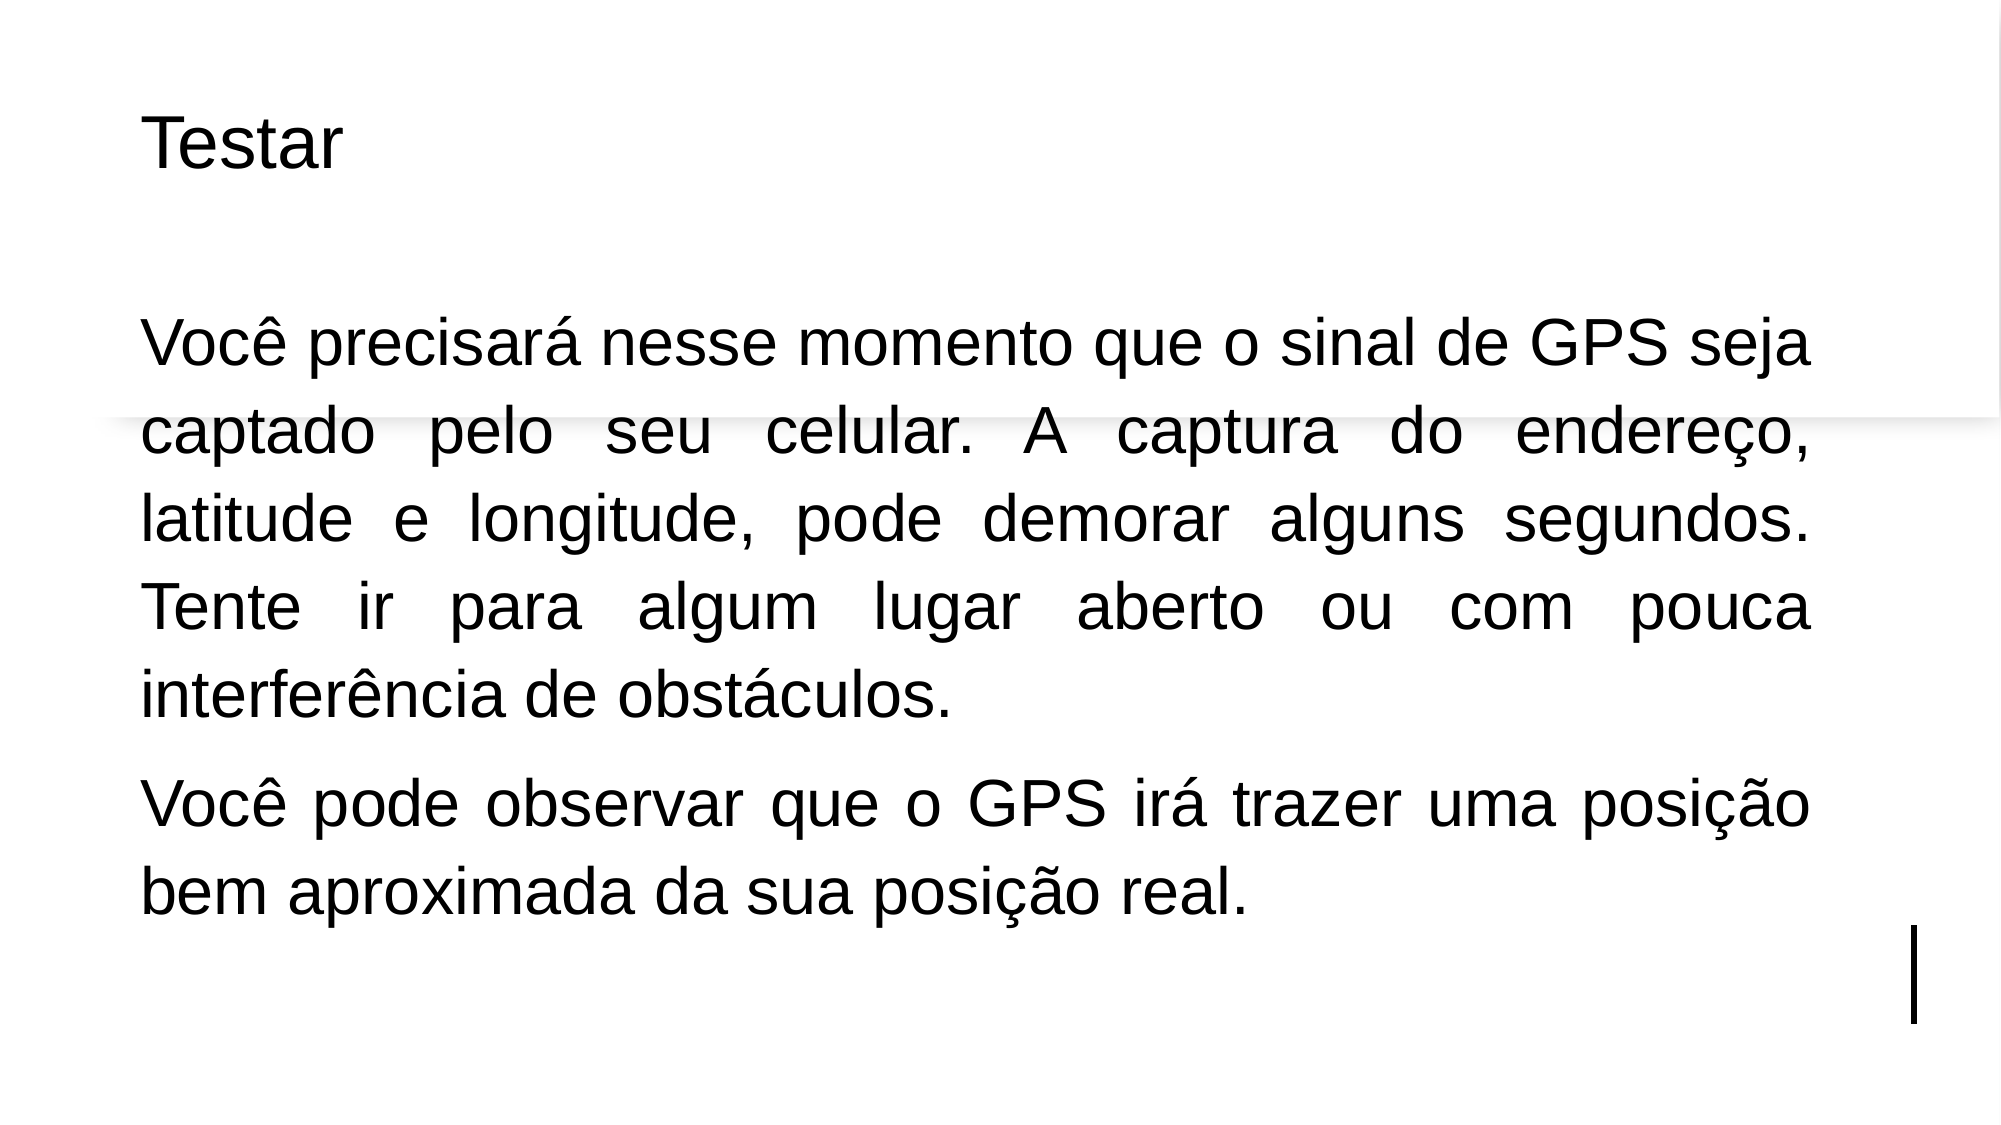

# Testar
Você precisará nesse momento que o sinal de GPS seja captado pelo seu celular. A captura do endereço, latitude e longitude, pode demorar alguns segundos. Tente ir para algum lugar aberto ou com pouca interferência de obstáculos.
Você pode observar que o GPS irá trazer uma posição bem aproximada da sua posição real.